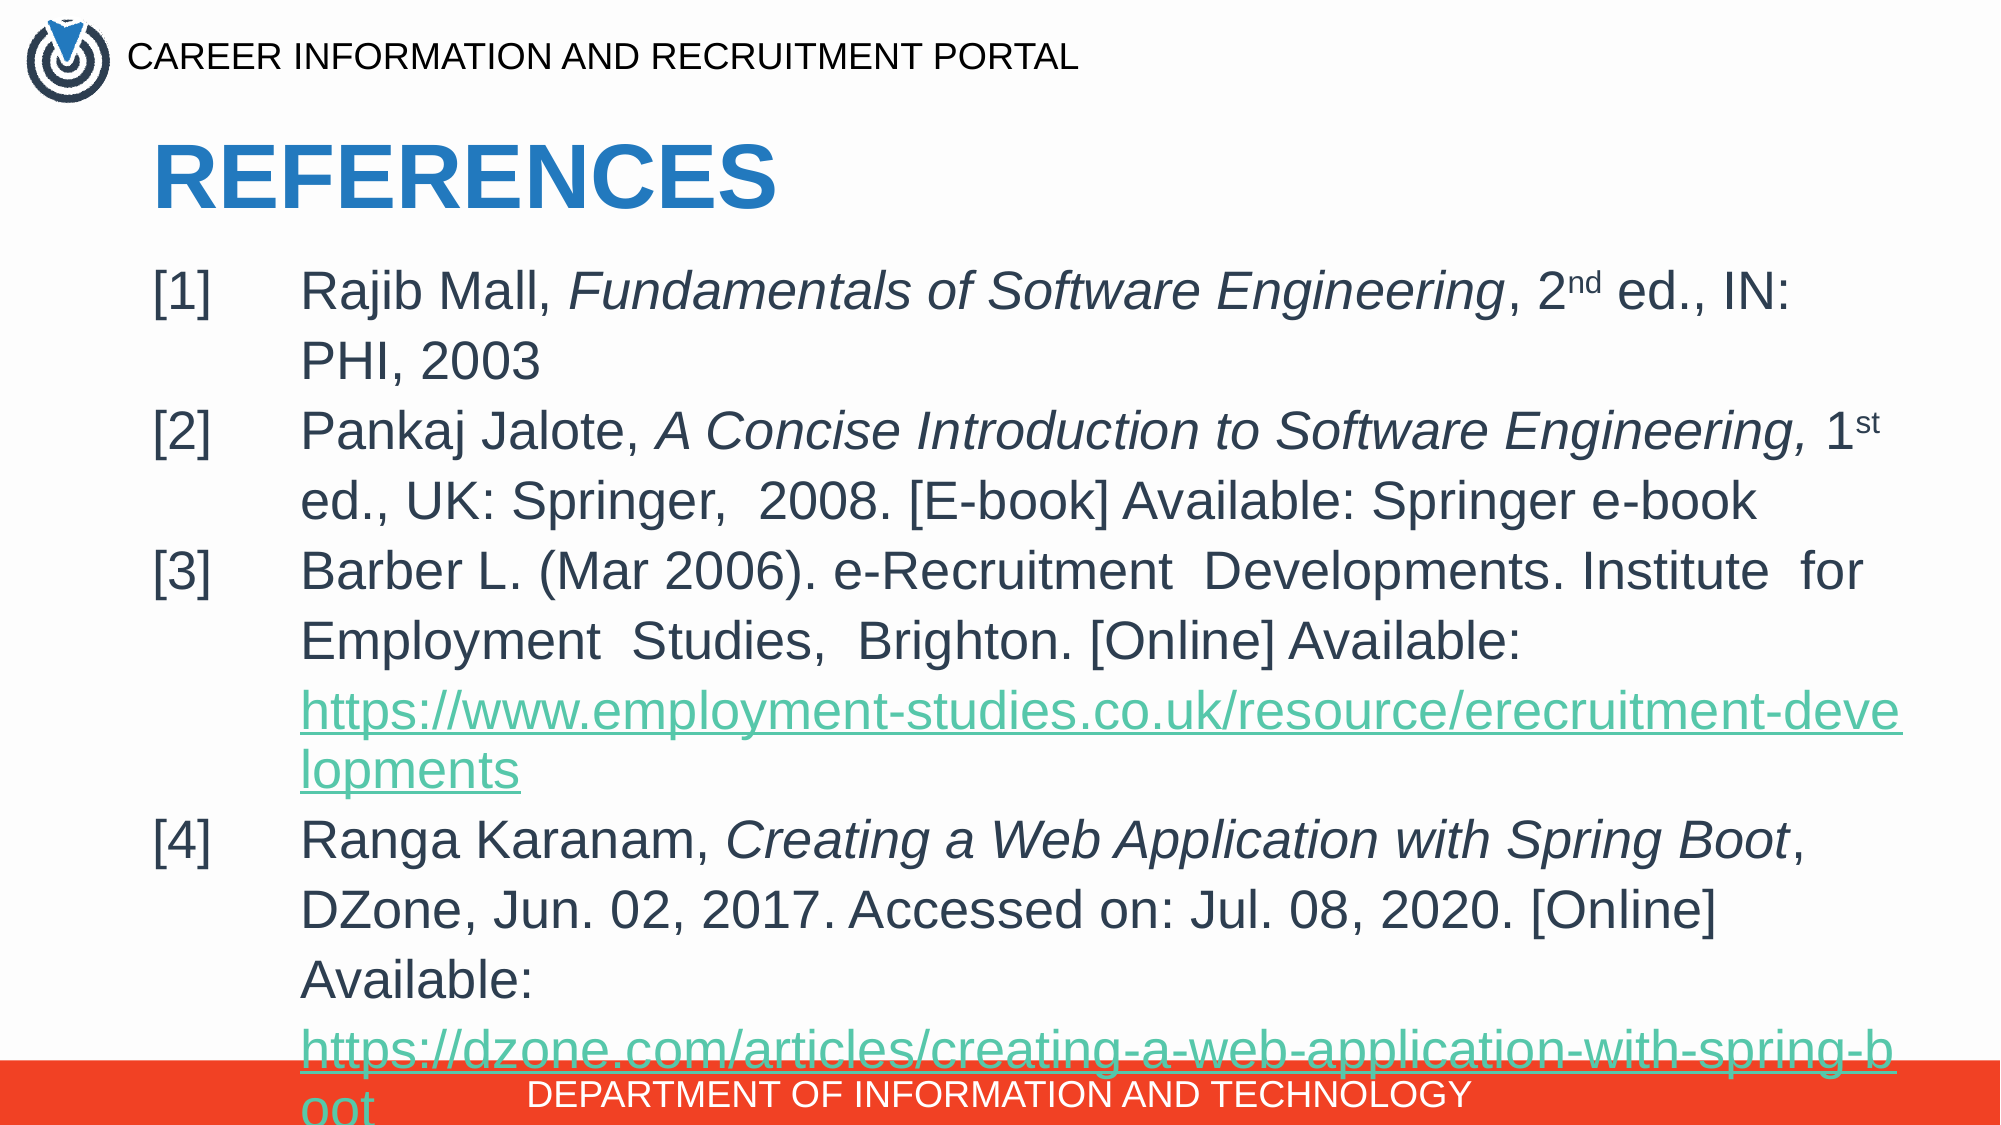

# REFERENCES
[1]	Rajib Mall, Fundamentals of Software Engineering, 2nd ed., IN: PHI, 2003
[2]	Pankaj Jalote, A Concise Introduction to Software Engineering, 1st ed., UK: Springer,  2008. [E-book] Available: Springer e-book
[3]	Barber L. (Mar 2006). e-Recruitment  Developments. Institute  for Employment  Studies,  Brighton. [Online] Available: https://www.employment-studies.co.uk/resource/erecruitment-developments
[4]	Ranga Karanam, Creating a Web Application with Spring Boot, DZone, Jun. 02, 2017. Accessed on: Jul. 08, 2020. [Online] Available: https://dzone.com/articles/creating-a-web-application-with-spring-boot